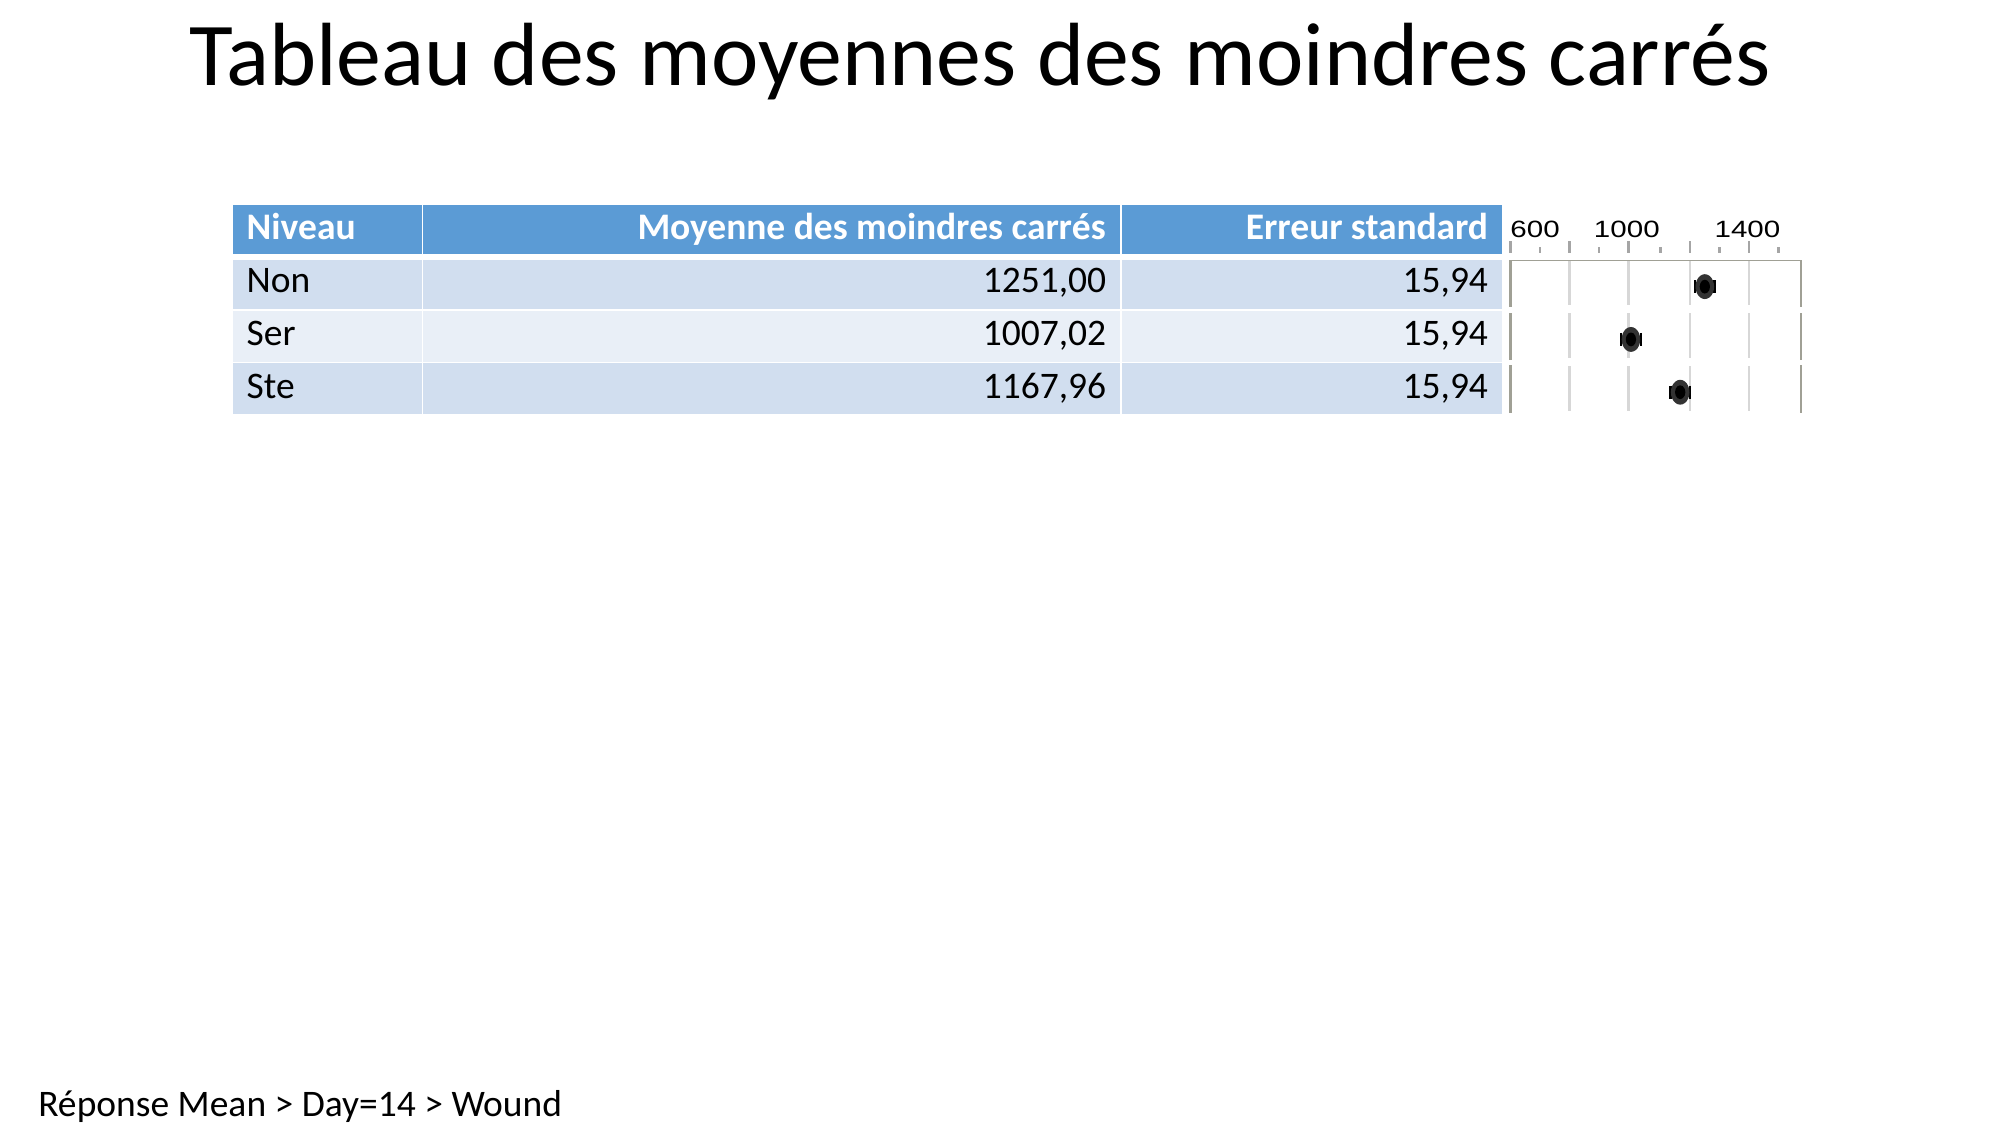

# Tableau des moyennes des moindres carrés
| Niveau | Moyenne des moindres carrés | Erreur standard |  |
| --- | --- | --- | --- |
| Non | 1251,00 | 15,94 |  |
| Ser | 1007,02 | 15,94 |  |
| Ste | 1167,96 | 15,94 |  |
Réponse Mean > Day=14 > Wound